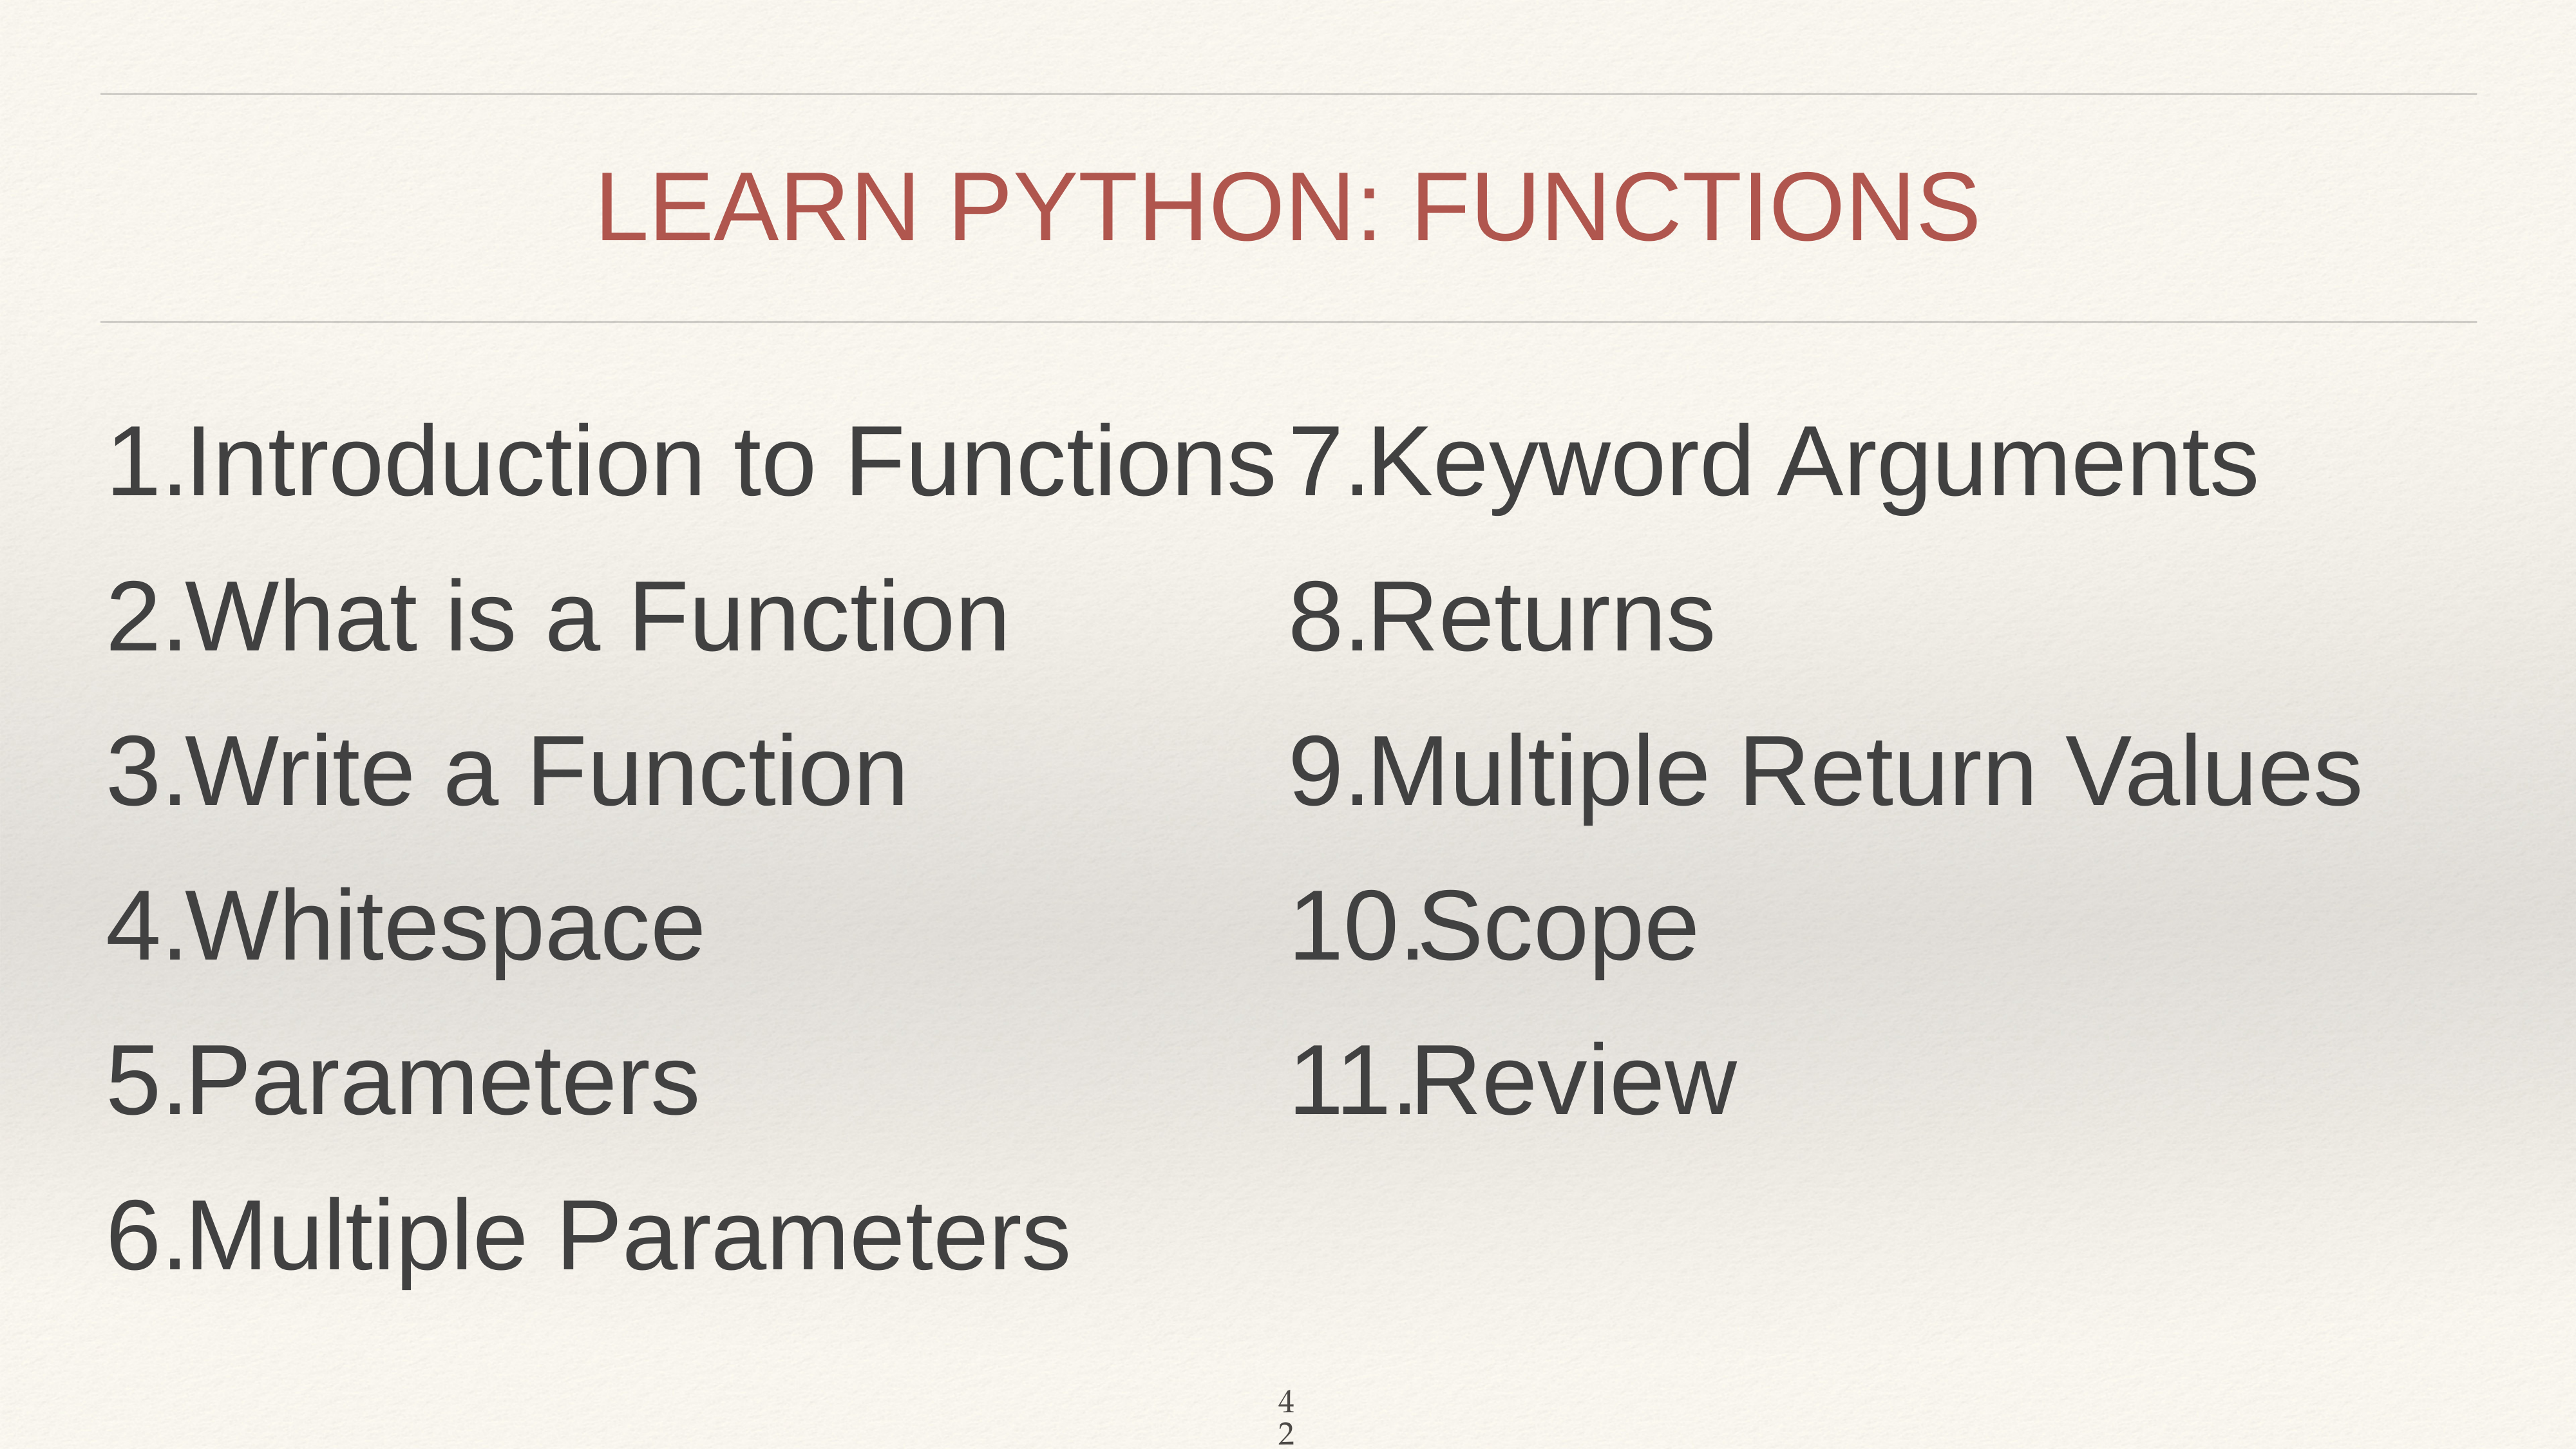

# LEARN PYTHON: FUNCTIONS
Introduction to Functions
What is a Function
Write a Function
Whitespace
Parameters
Multiple Parameters
Keyword Arguments
Returns
Multiple Return Values
Scope
Review
42